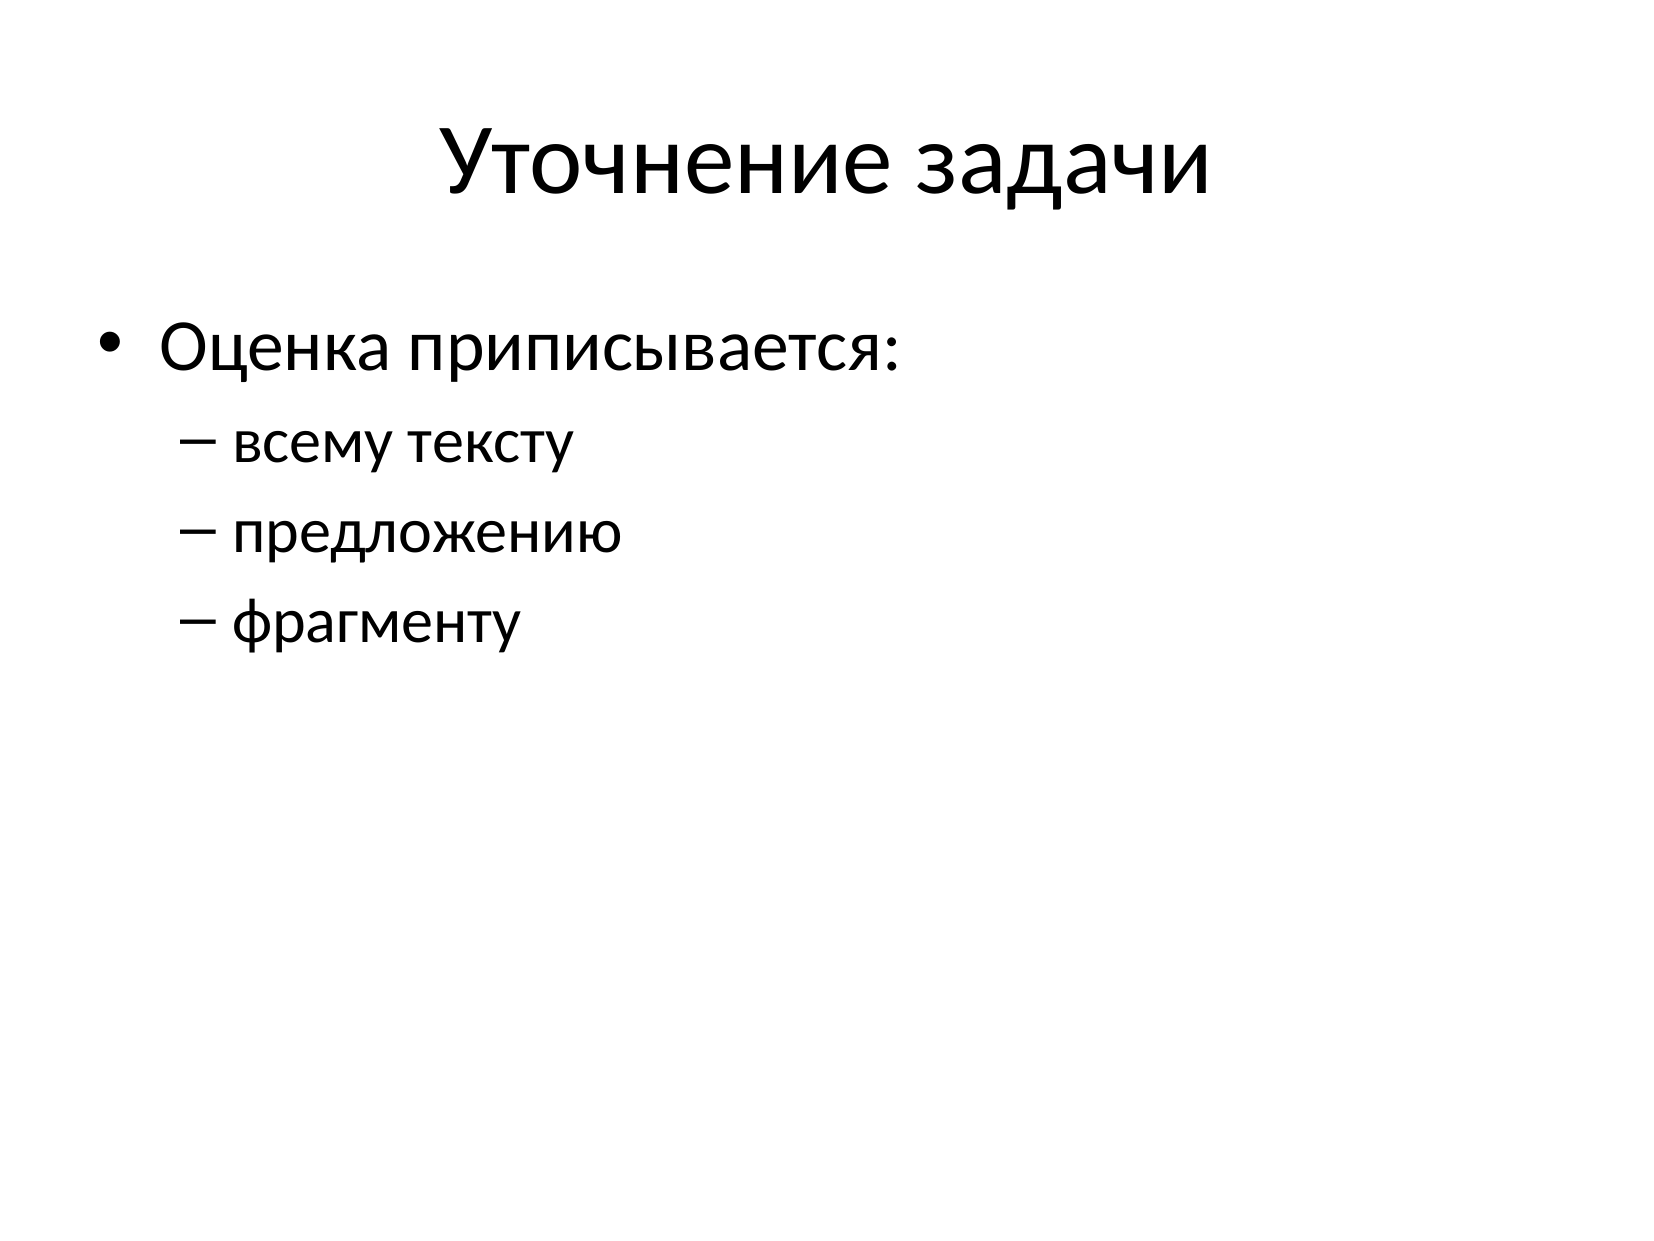

# Уточнение задачи
Оценка приписывается:
всему тексту
предложению
фрагменту